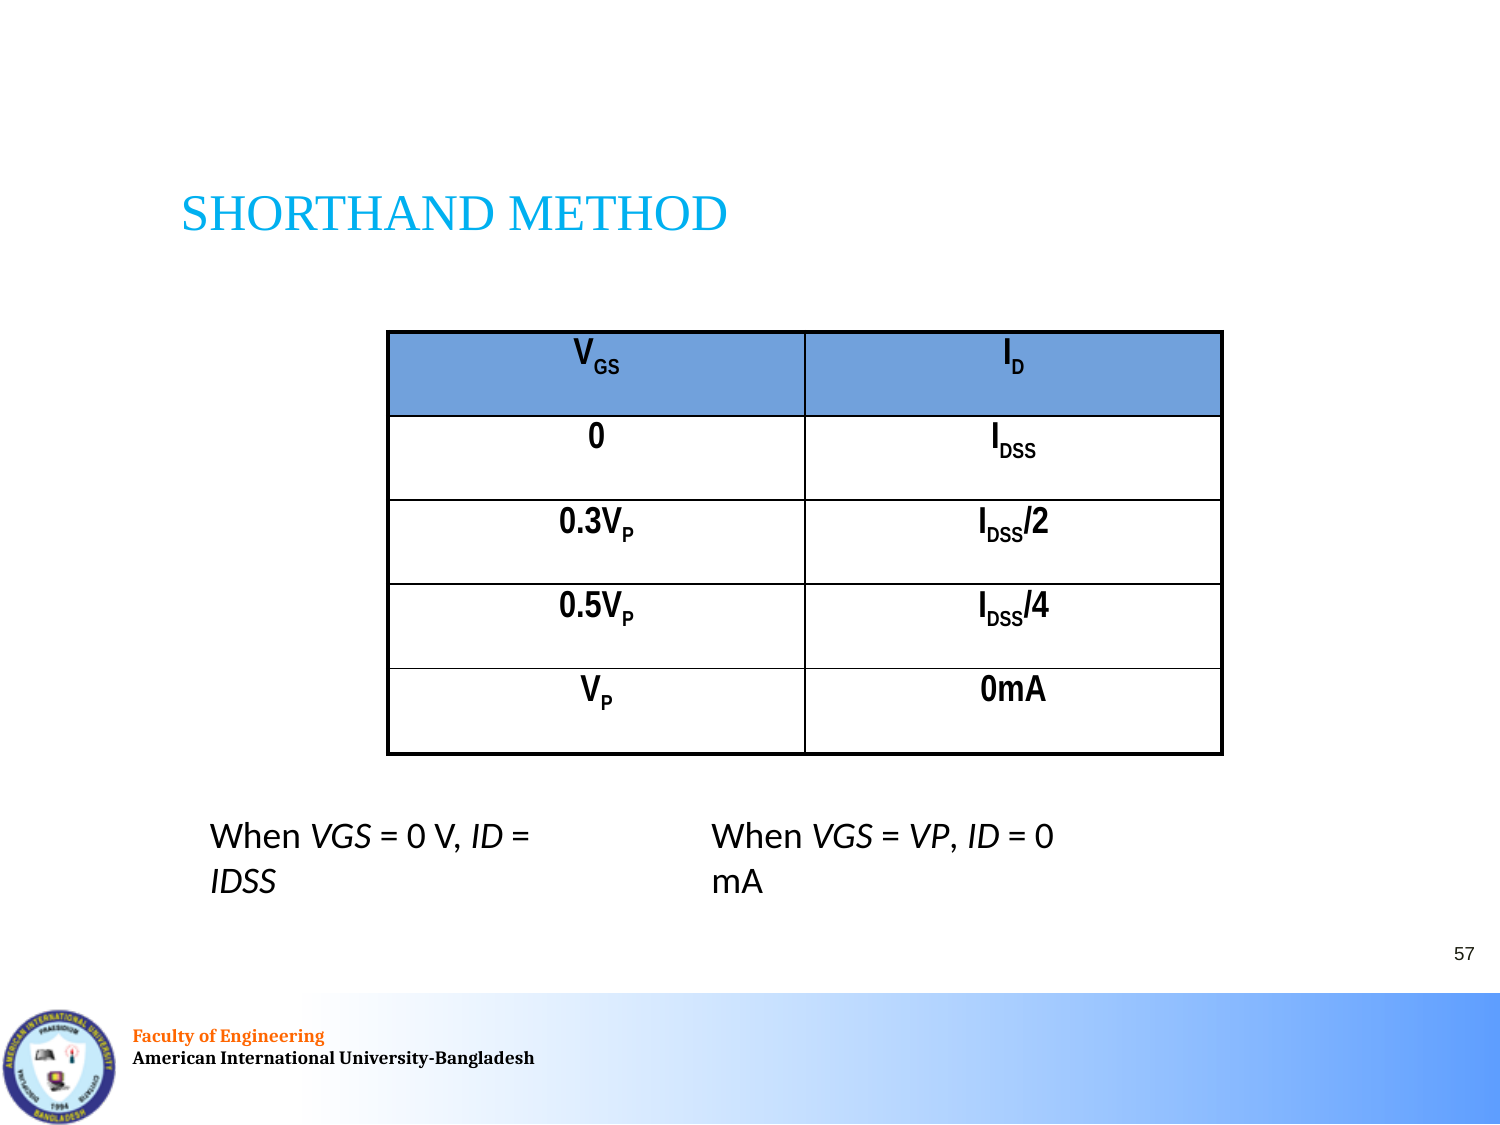

# SHORTHAND METHOD
| VGS | ID |
| --- | --- |
| 0 | IDSS |
| 0.3VP | IDSS/2 |
| 0.5VP | IDSS/4 |
| VP | 0mA |
When VGS = 0 V, ID = IDSS
When VGS = VP, ID = 0 mA
57